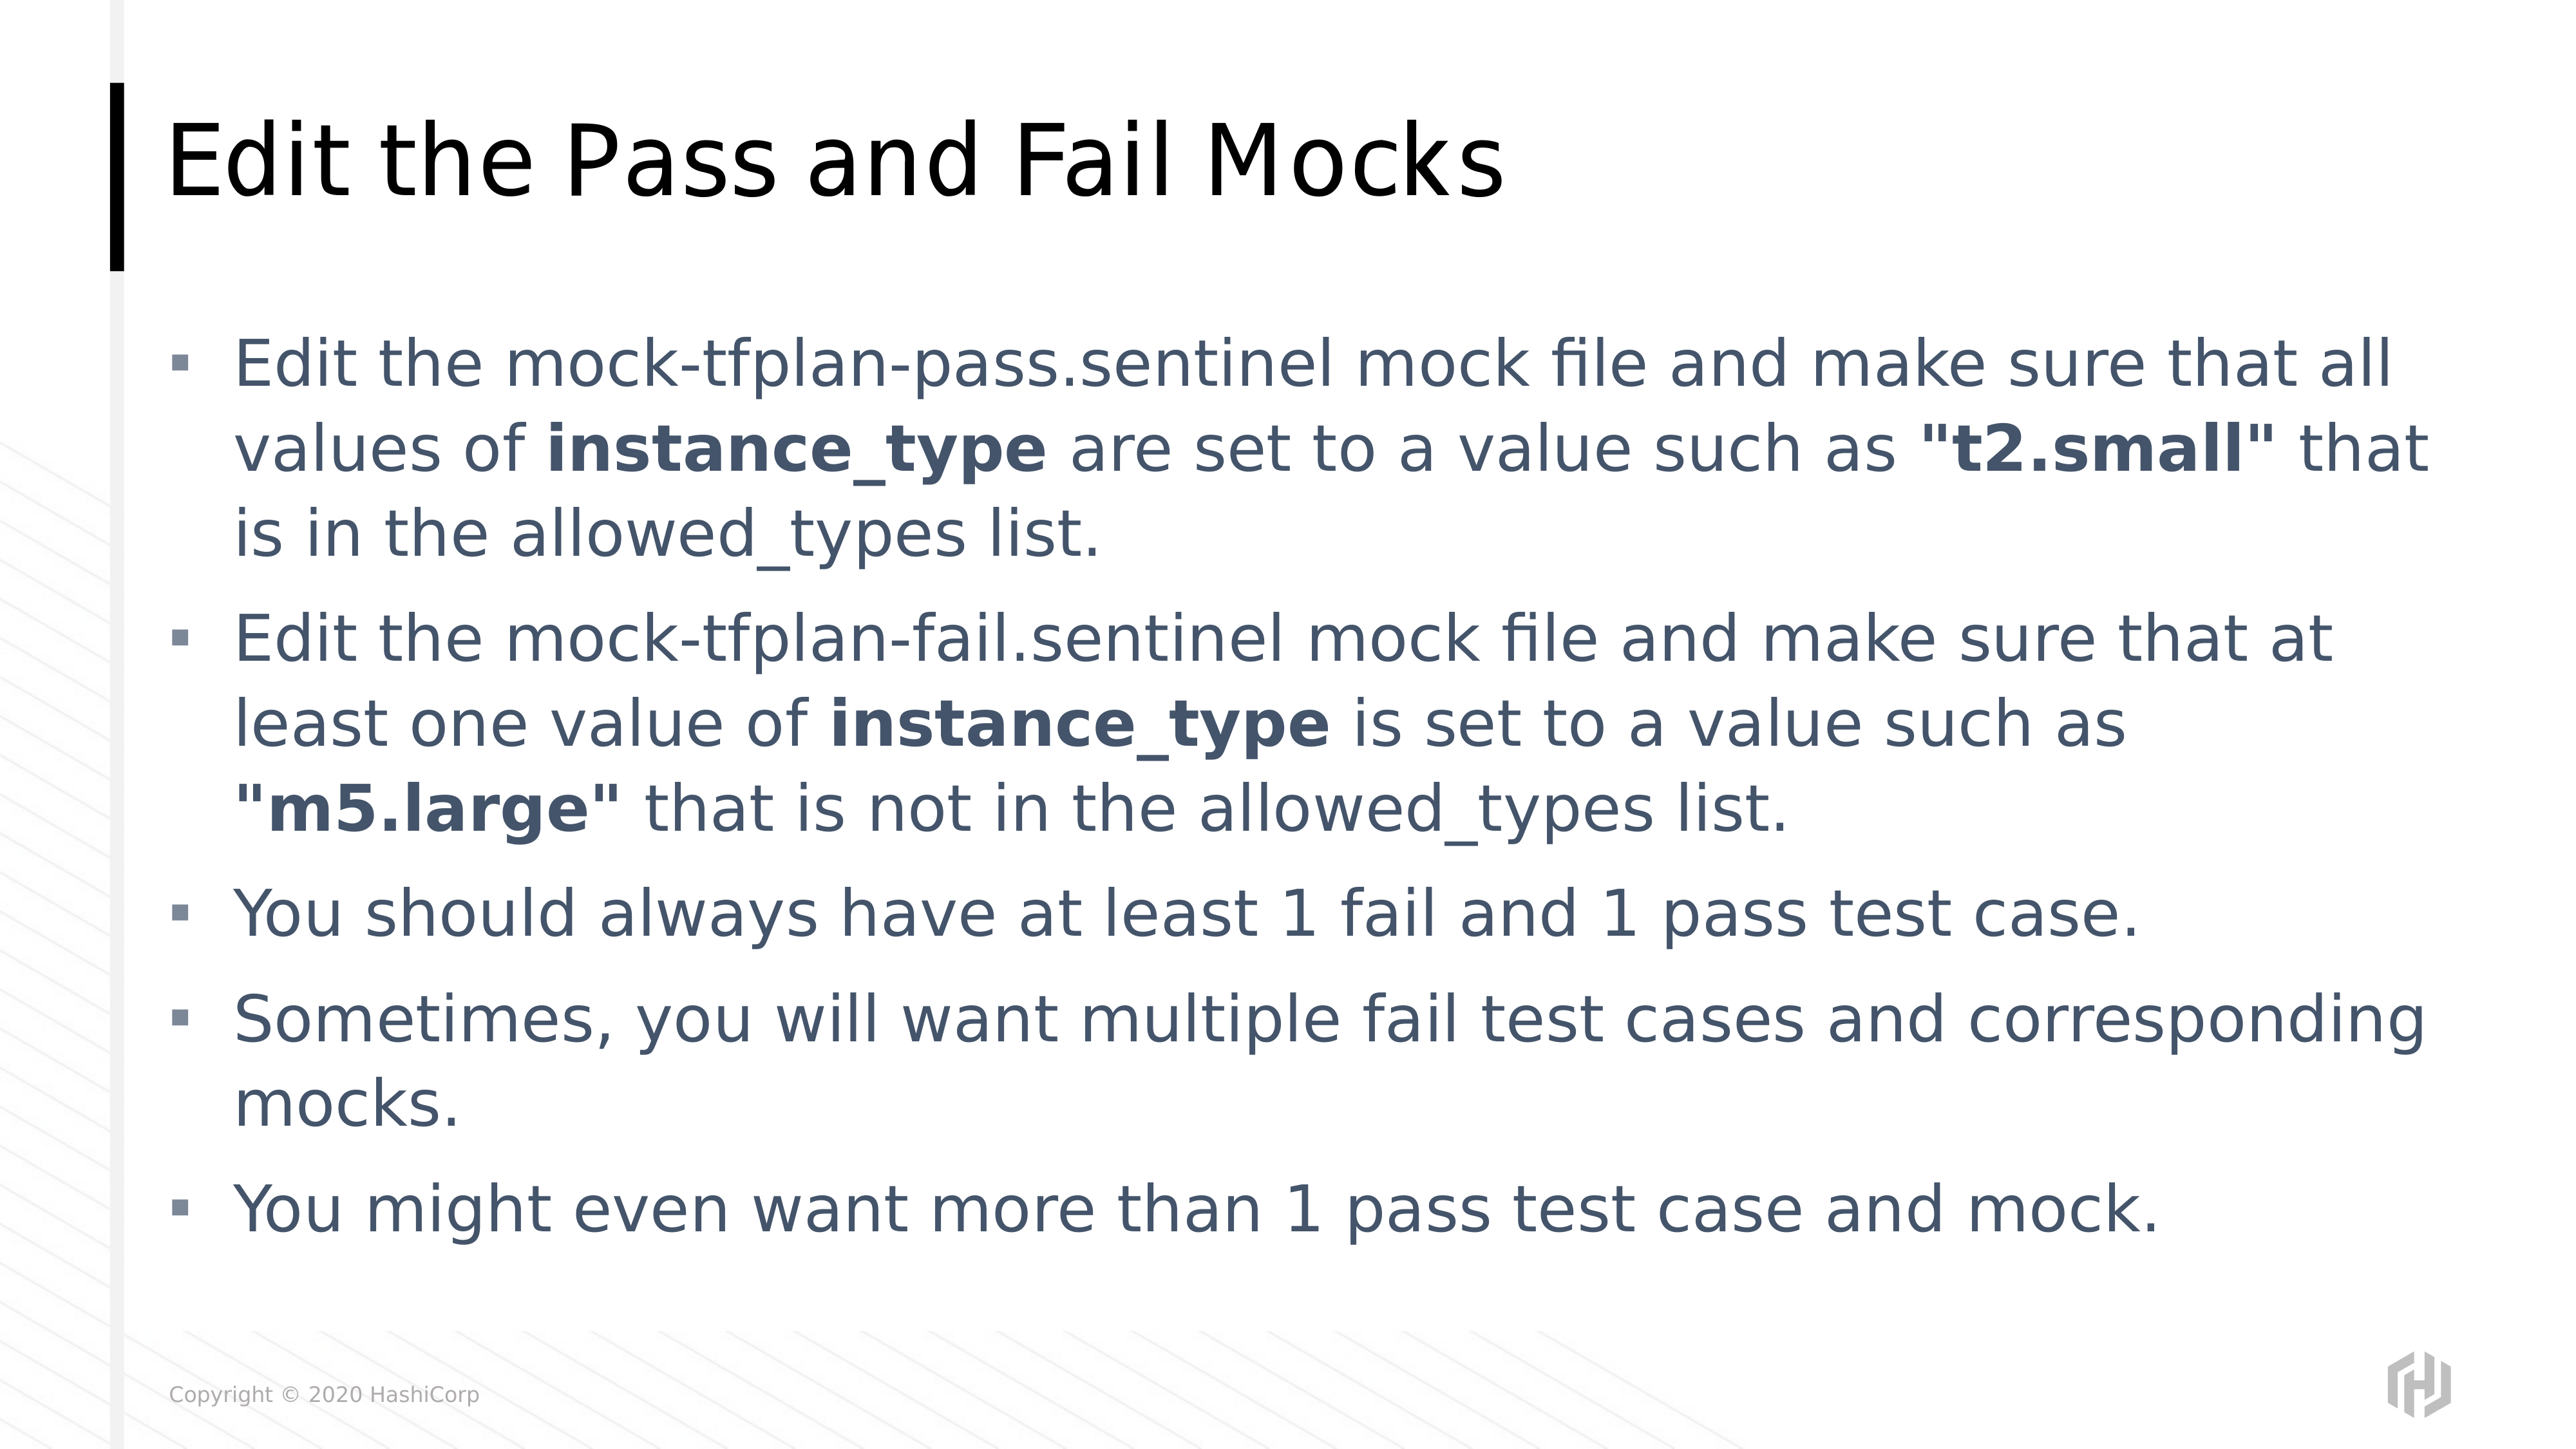

# Edit the Pass and Fail Mocks
Edit the mock-tfplan-pass.sentinel mock file and make sure that all values of instance_type are set to a value such as "t2.small" that is in the allowed_types list.
Edit the mock-tfplan-fail.sentinel mock file and make sure that at least one value of instance_type is set to a value such as "m5.large" that is not in the allowed_types list.
You should always have at least 1 fail and 1 pass test case.
Sometimes, you will want multiple fail test cases and corresponding mocks.
You might even want more than 1 pass test case and mock.